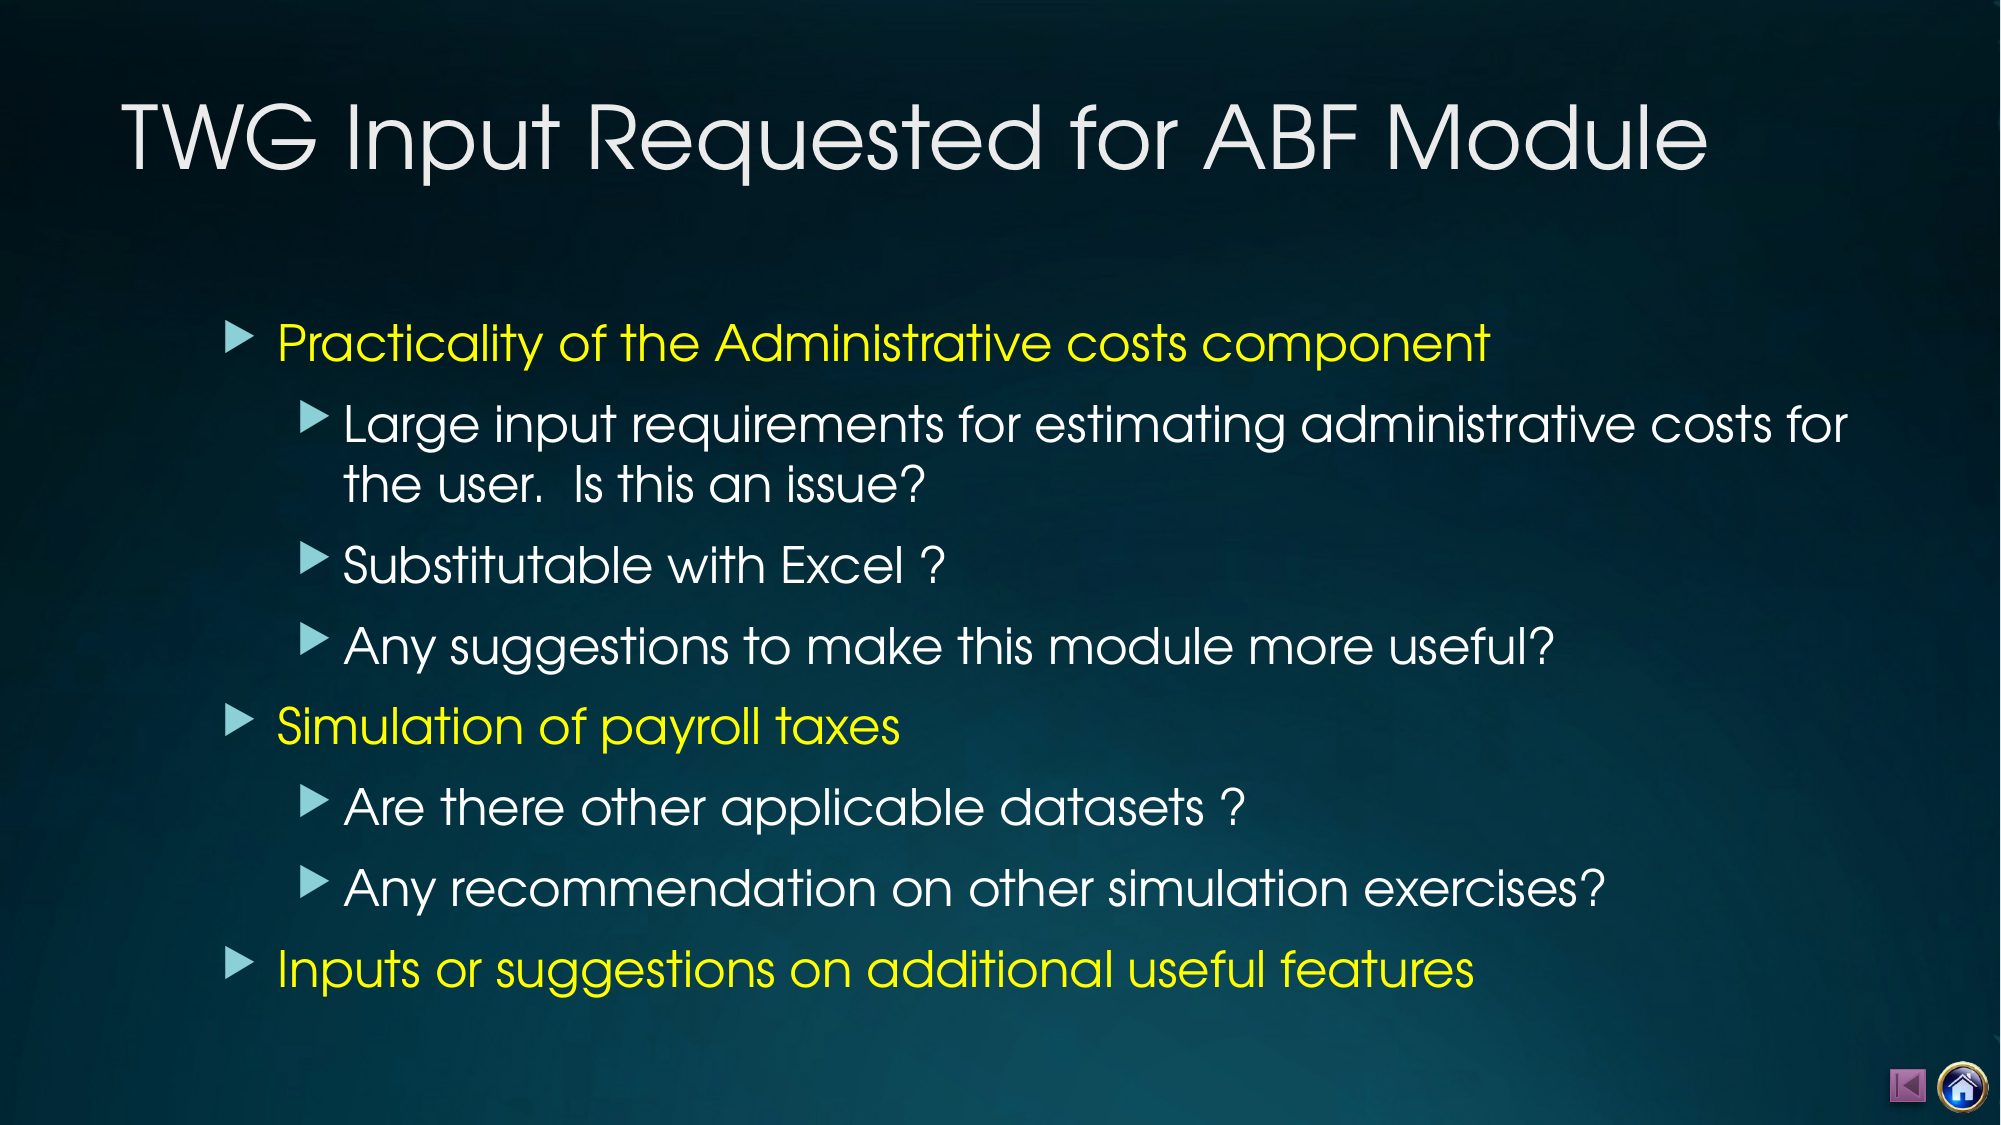

# TWG Input Requested for ABF Module
Practicality of the Administrative costs component
Large input requirements for estimating administrative costs for the user.  Is this an issue?
Substitutable with Excel ?
Any suggestions to make this module more useful?
Simulation of payroll taxes
Are there other applicable datasets ?
Any recommendation on other simulation exercises?
Inputs or suggestions on additional useful features